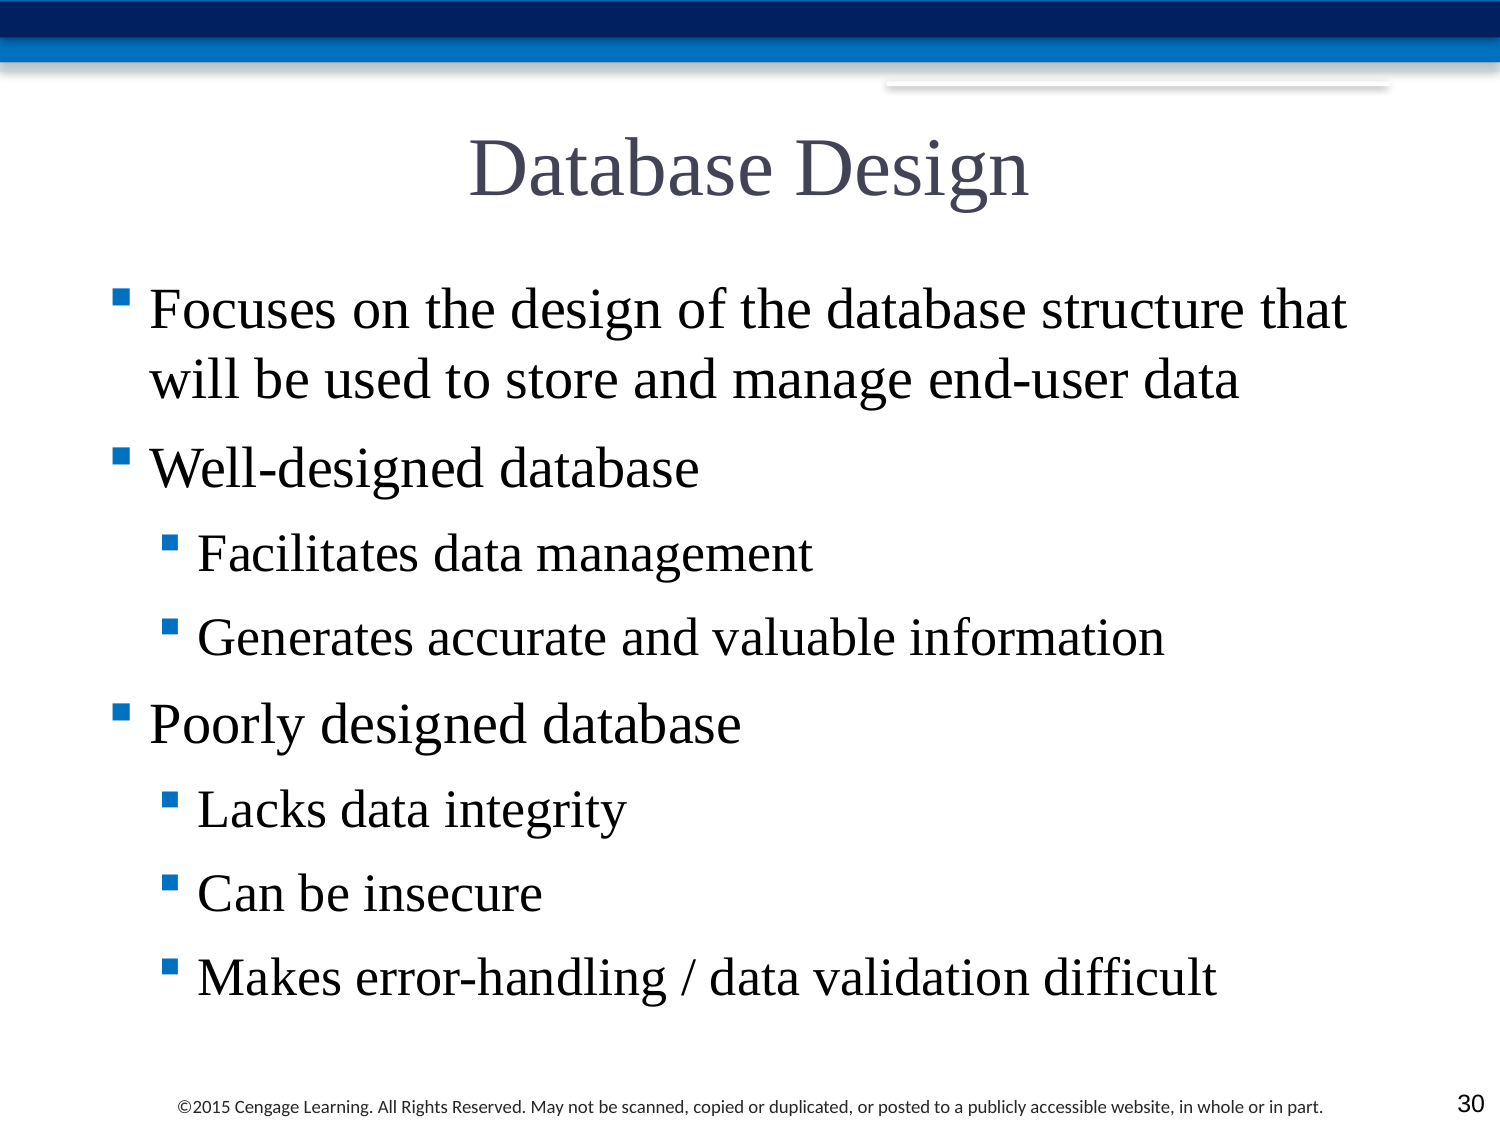

# Database Design
Focuses on the design of the database structure that will be used to store and manage end-user data
Well-designed database
Facilitates data management
Generates accurate and valuable information
Poorly designed database
Lacks data integrity
Can be insecure
Makes error-handling / data validation difficult

30